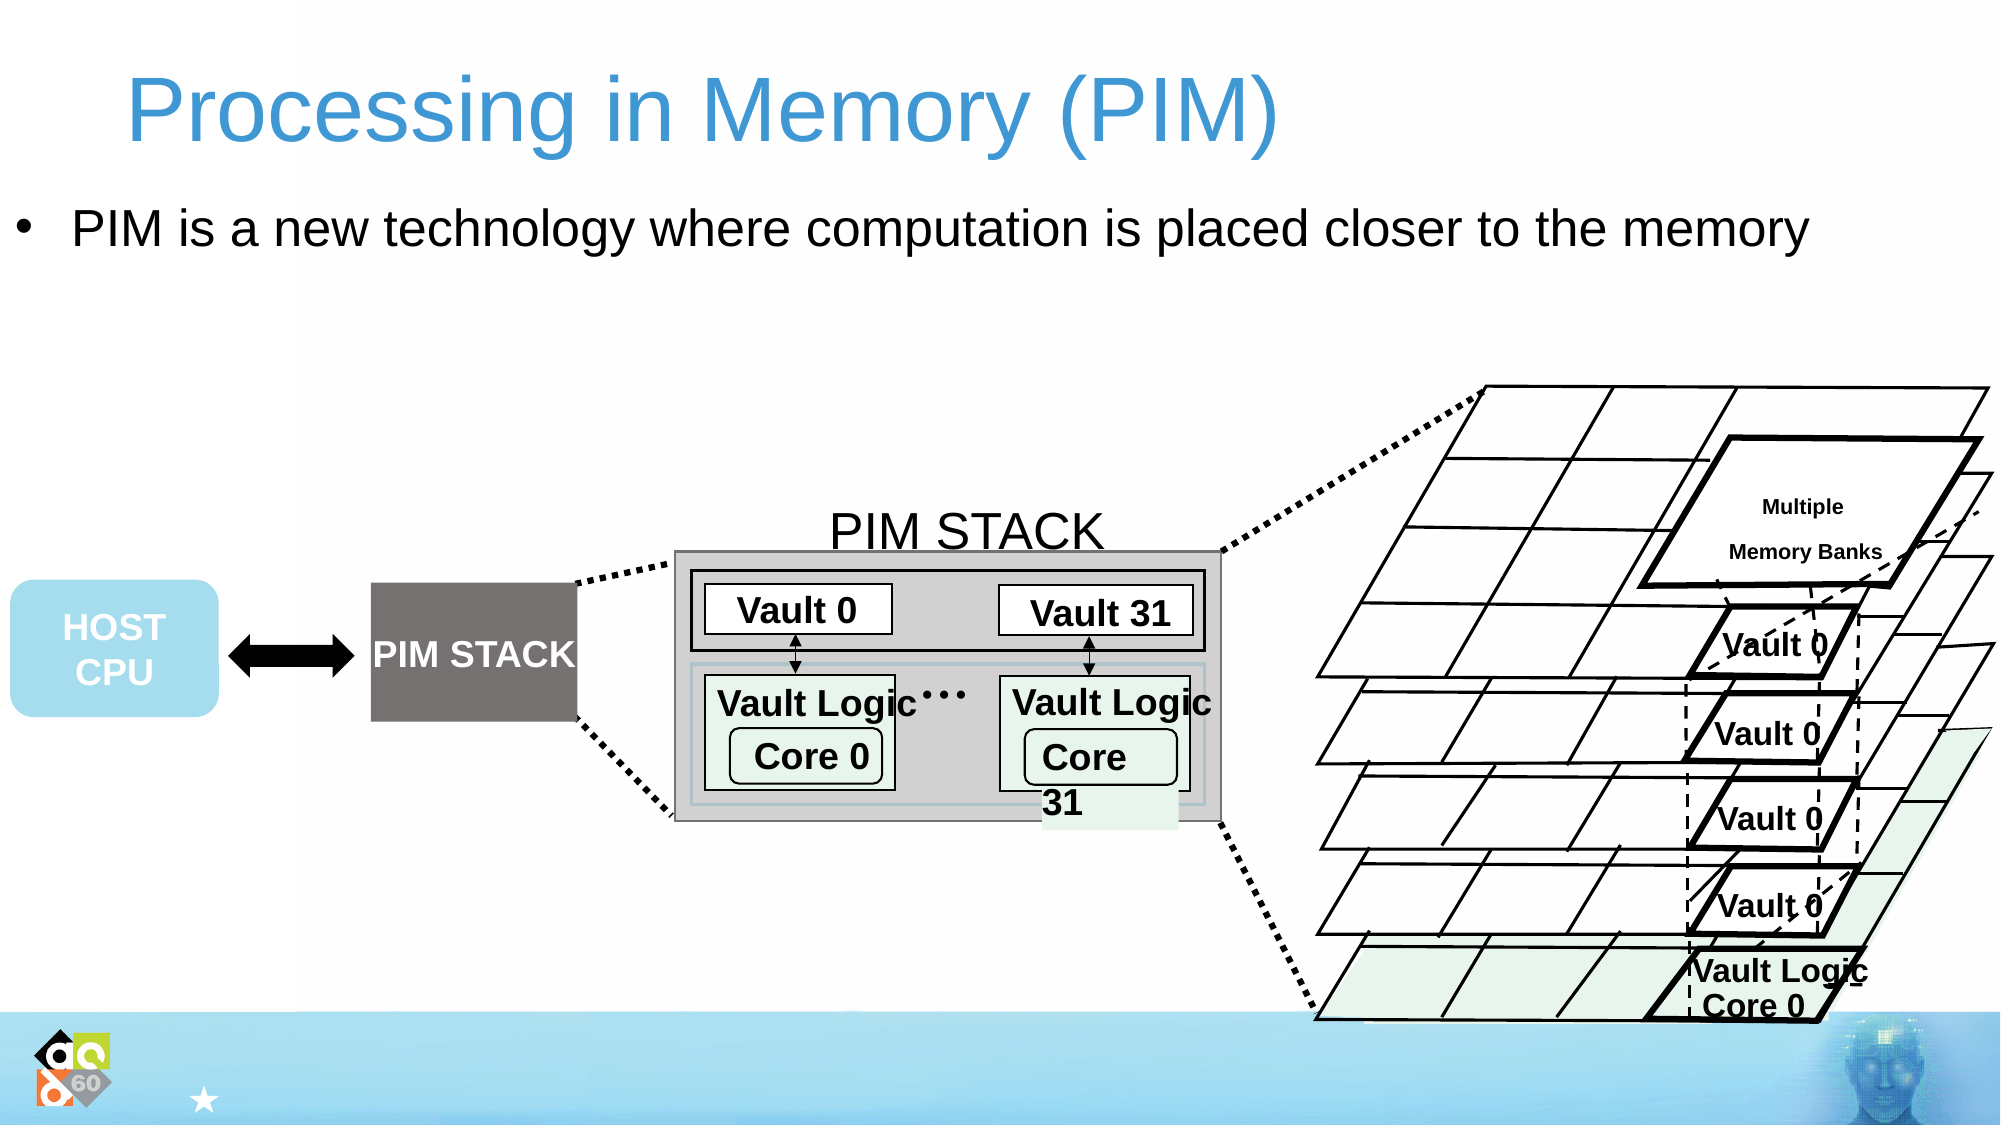

# Processing in Memory (PIM)
PIM is a new technology where computation is placed closer to the memory

Multiple
Memory Banks
PIM STACK

Vault 0
HOST CPU
Vault 31
PIM STACK

Vault 0

…

Vault Logic

Vault Logic

Vault 0

Core 0
Core 31

Vault 0

Vault 0

Vault Logic
Core 0